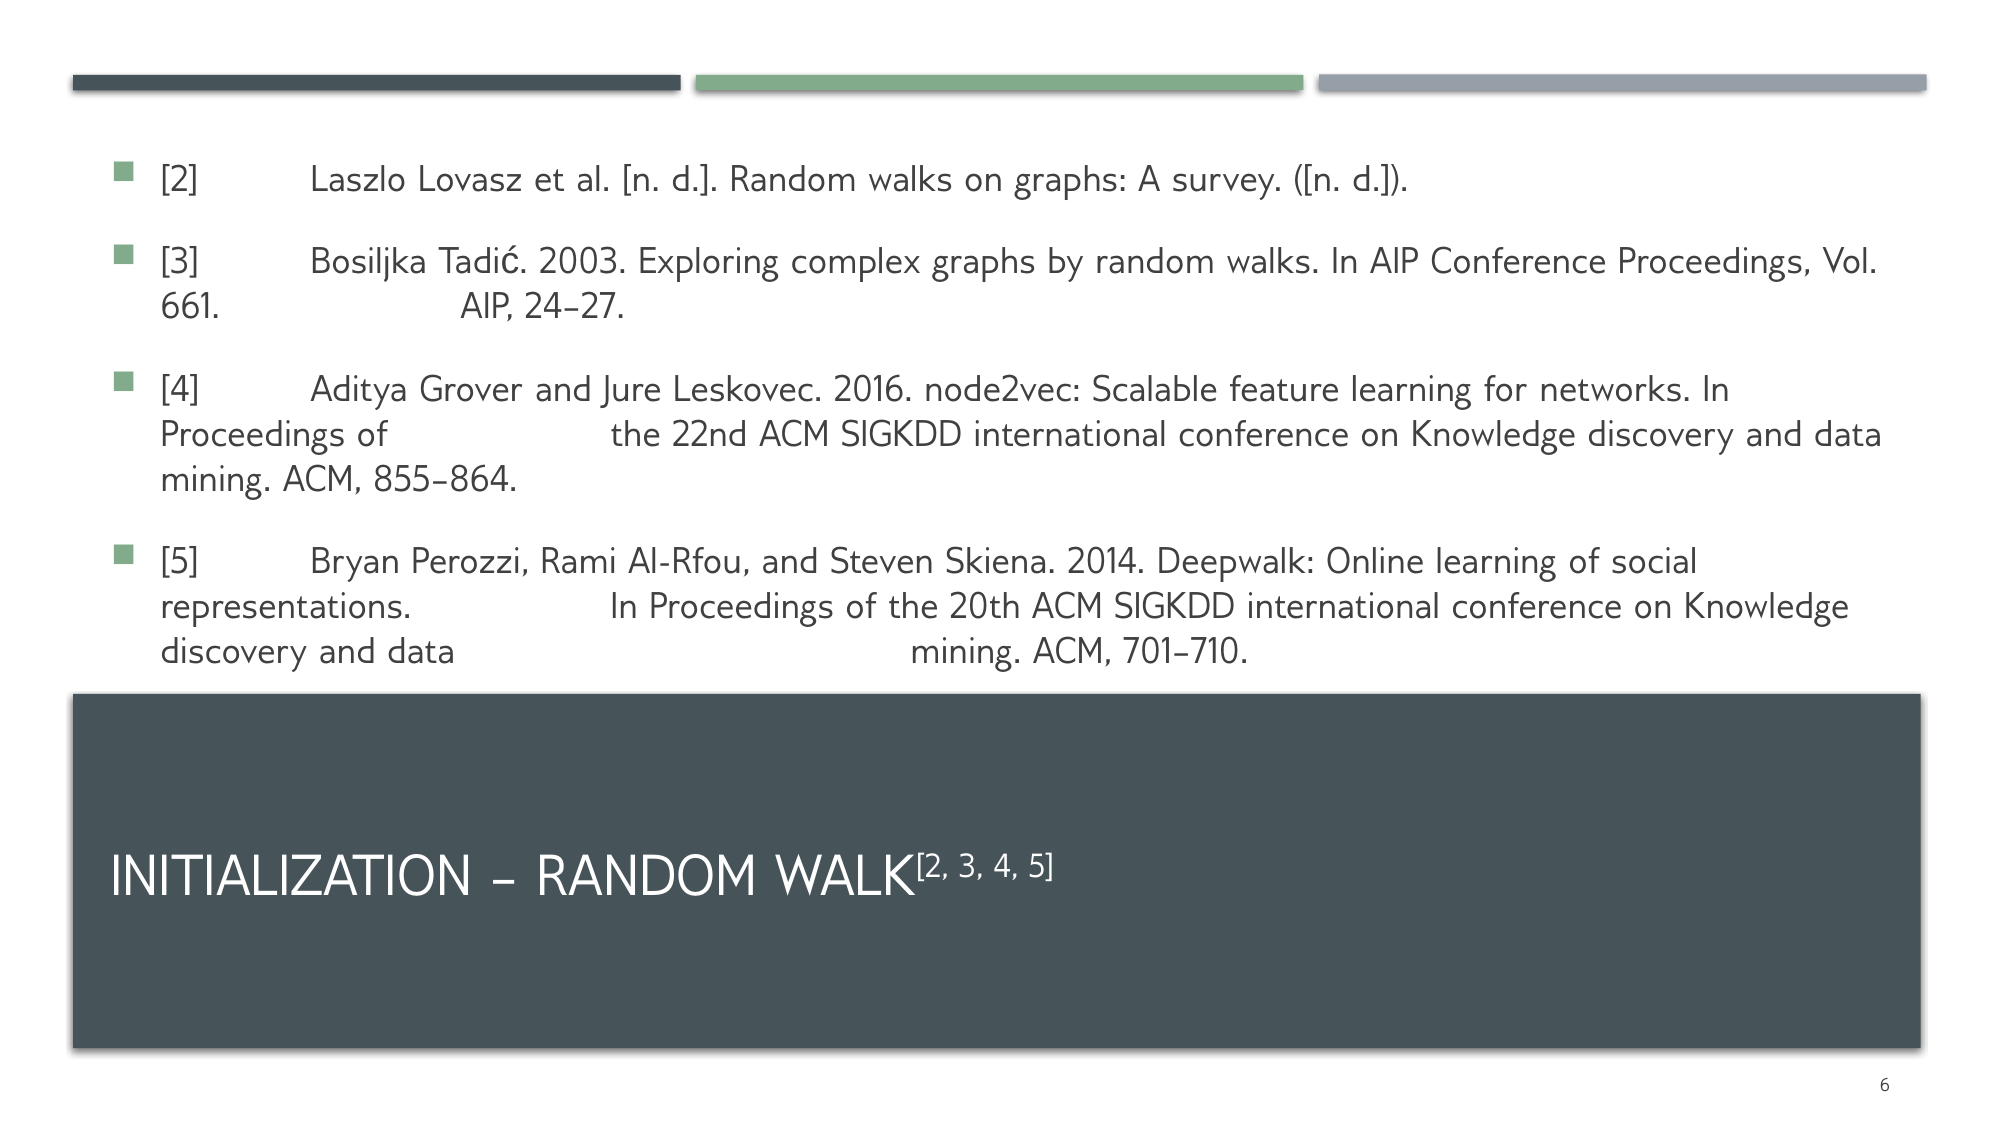

[2]	Laszlo Lovasz et al. [n. d.]. Random walks on graphs: A survey. ([n. d.]).
[3]	Bosiljka Tadić. 2003. Exploring complex graphs by random walks. In AIP Conference Proceedings, Vol. 661. 		AIP, 24–27.
[4]	Aditya Grover and Jure Leskovec. 2016. node2vec: Scalable feature learning for networks. In Proceedings of 		the 22nd ACM SIGKDD international conference on Knowledge discovery and data mining. ACM, 855–864.
[5]	Bryan Perozzi, Rami Al-Rfou, and Steven Skiena. 2014. Deepwalk: Online learning of social representations. 		In Proceedings of the 20th ACM SIGKDD international conference on Knowledge discovery and data 			mining. ACM, 701–710.

# Initialization – random walk[2, 3, 4, 5]
6